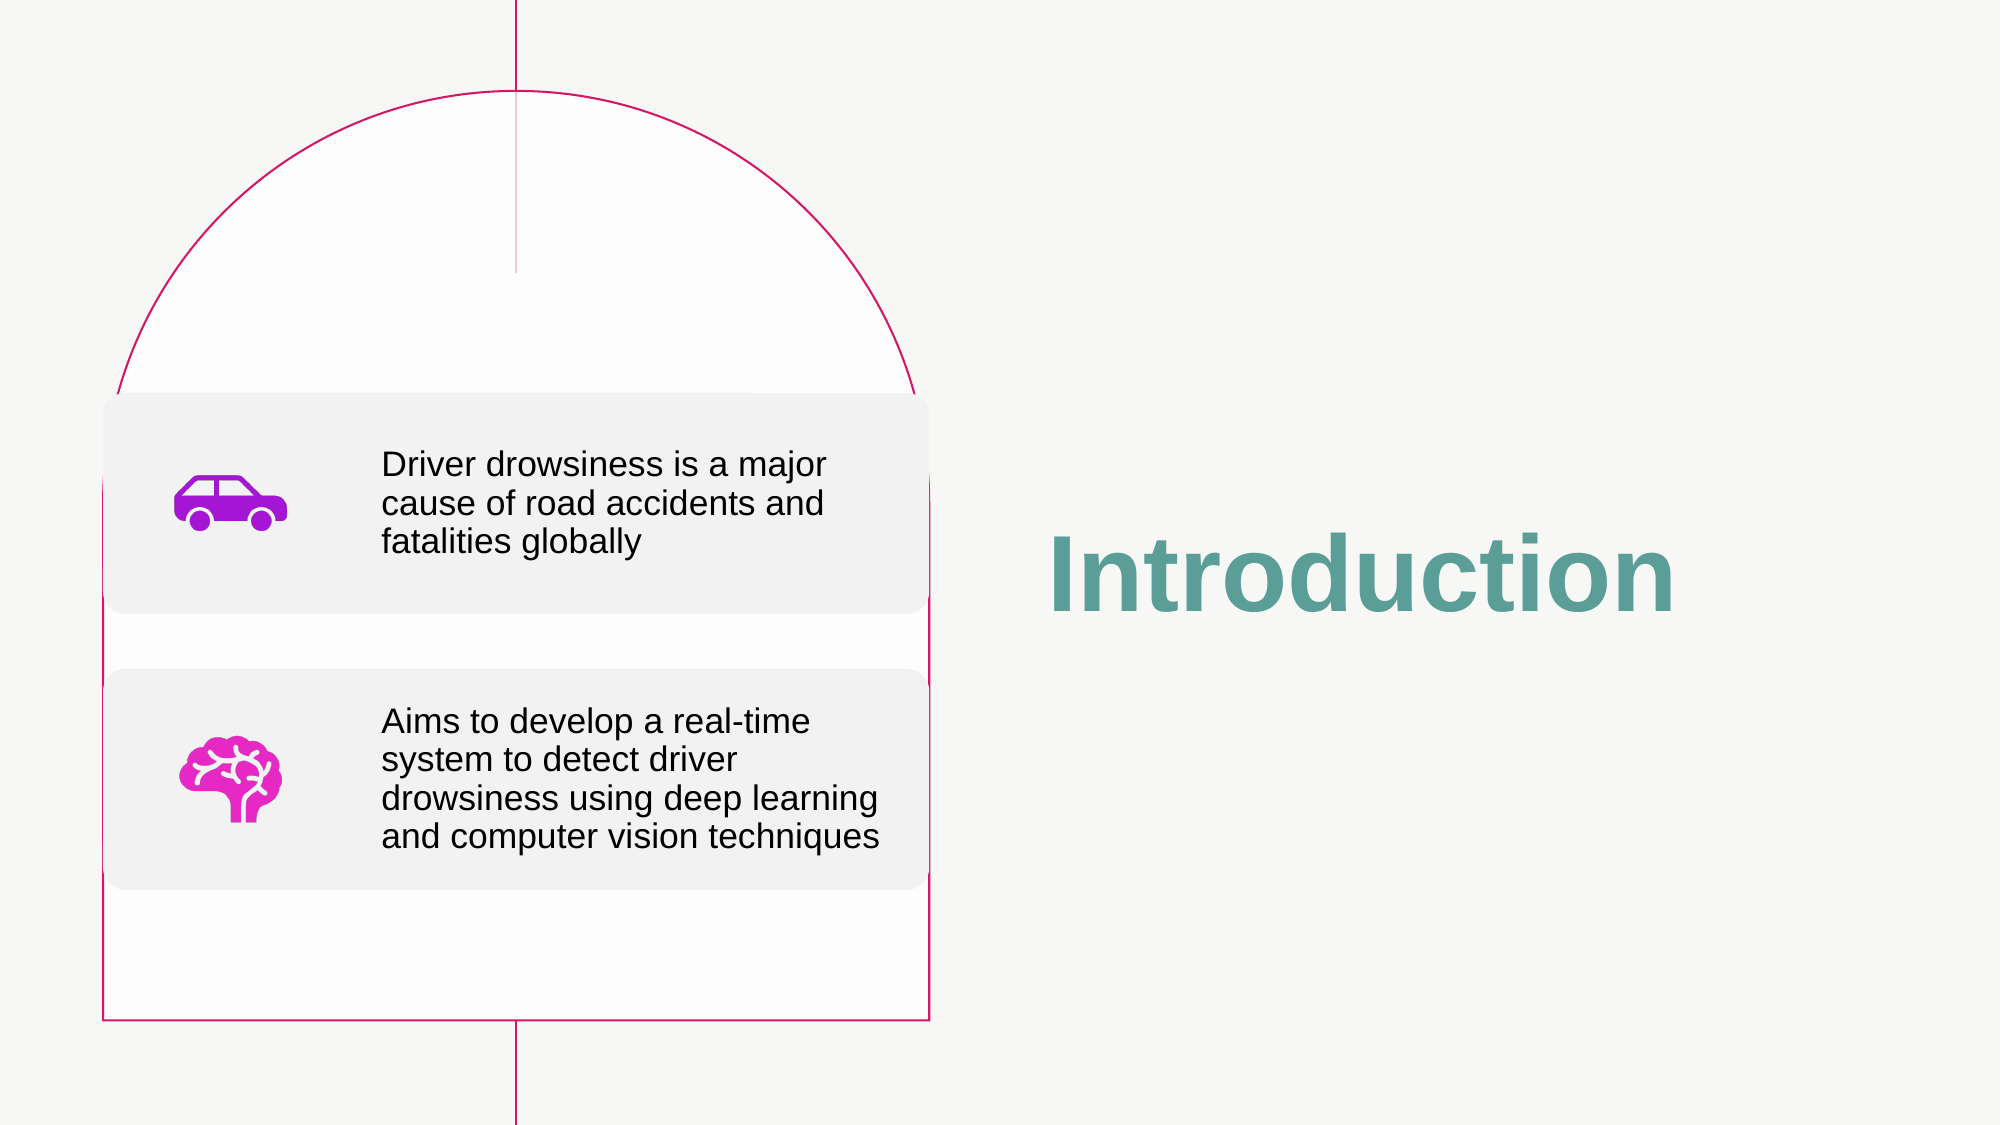

# Introduction
Driver drowsiness is a major cause of road accidents and fatalities globally
Aims to develop a real-time system to detect driver drowsiness using deep learning and computer vision techniques